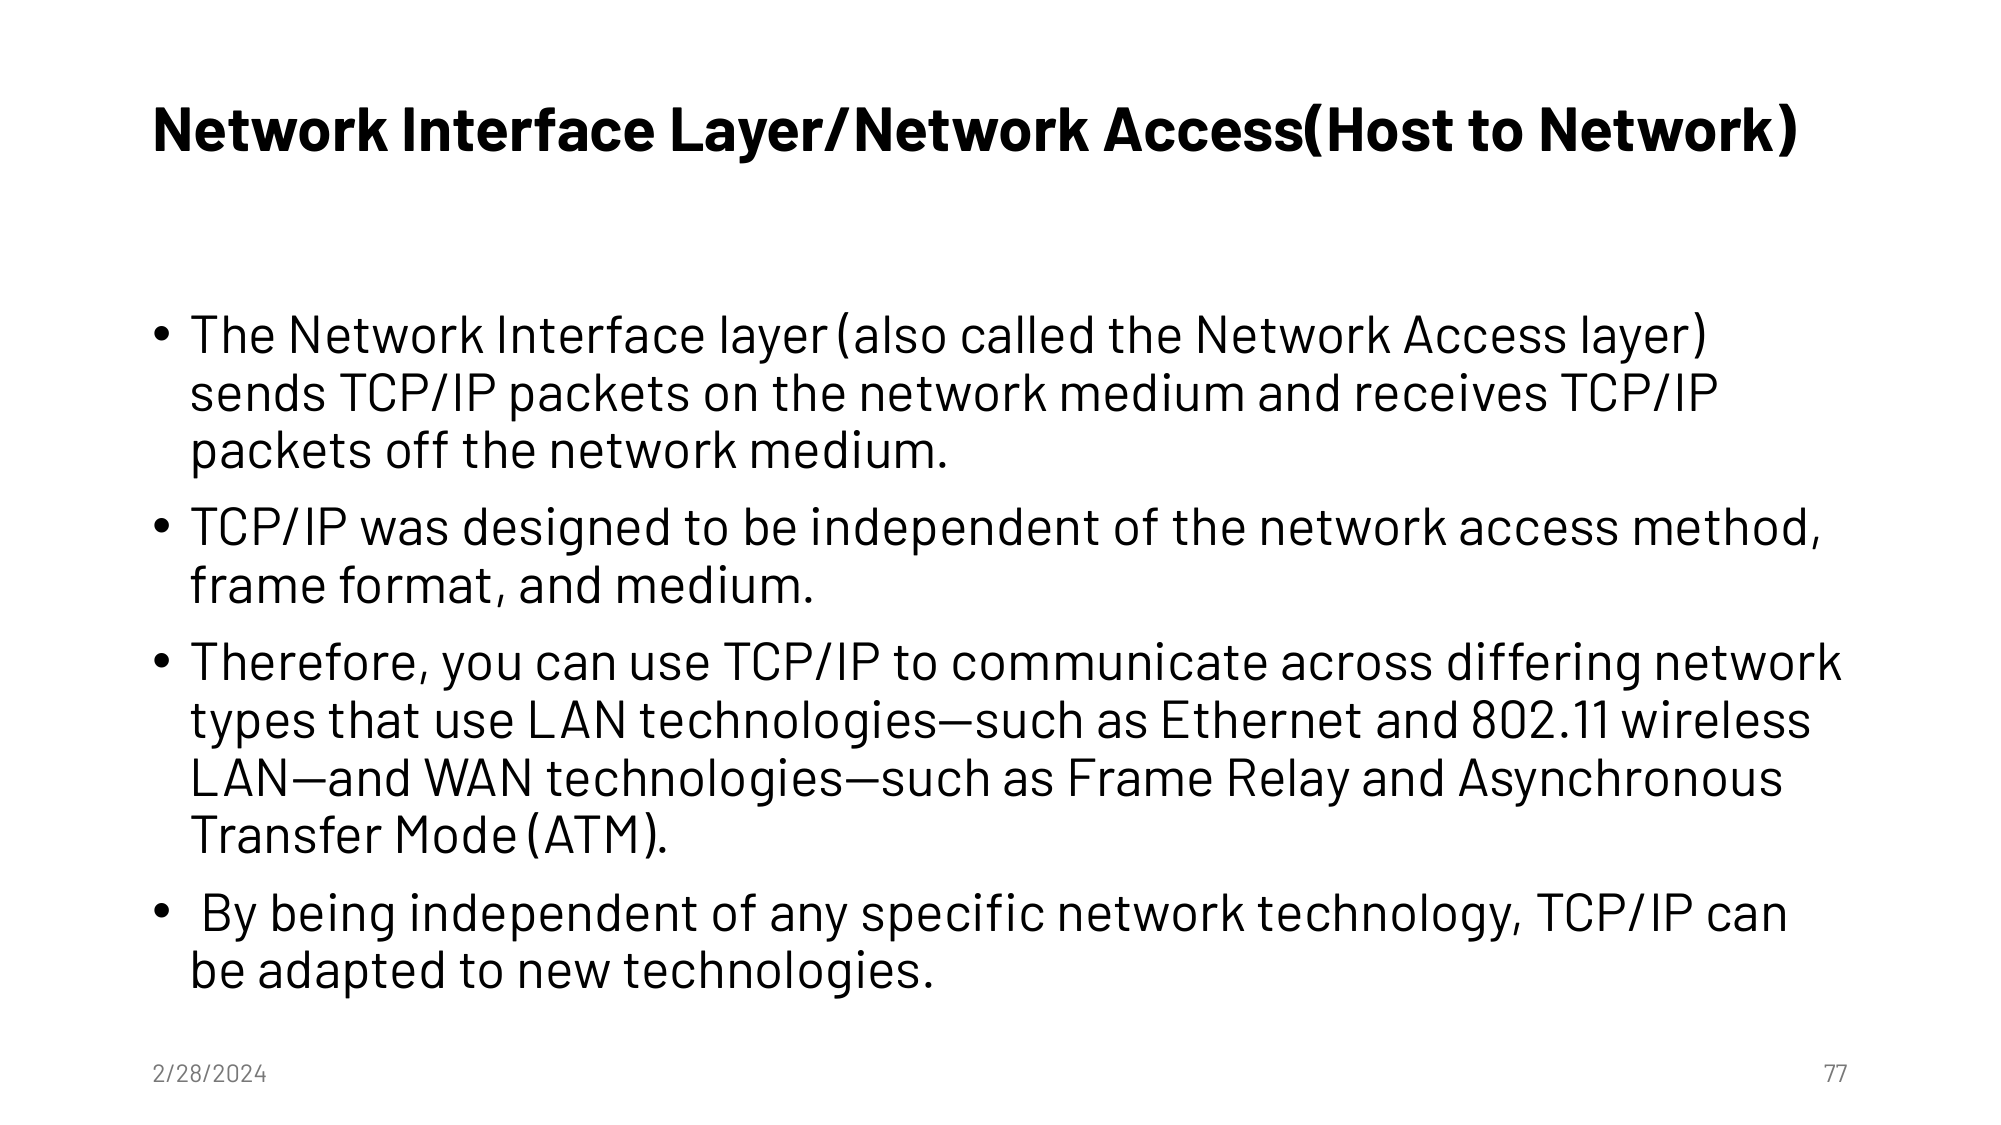

# Network Interface Layer/Network Access(Host to Network)
The Network Interface layer (also called the Network Access layer) sends TCP/IP packets on the network medium and receives TCP/IP packets off the network medium.
TCP/IP was designed to be independent of the network access method, frame format, and medium.
Therefore, you can use TCP/IP to communicate across differing network types that use LAN technologies—such as Ethernet and 802.11 wireless LAN—and WAN technologies—such as Frame Relay and Asynchronous Transfer Mode (ATM).
 By being independent of any specific network technology, TCP/IP can be adapted to new technologies.

2/28/2024
77